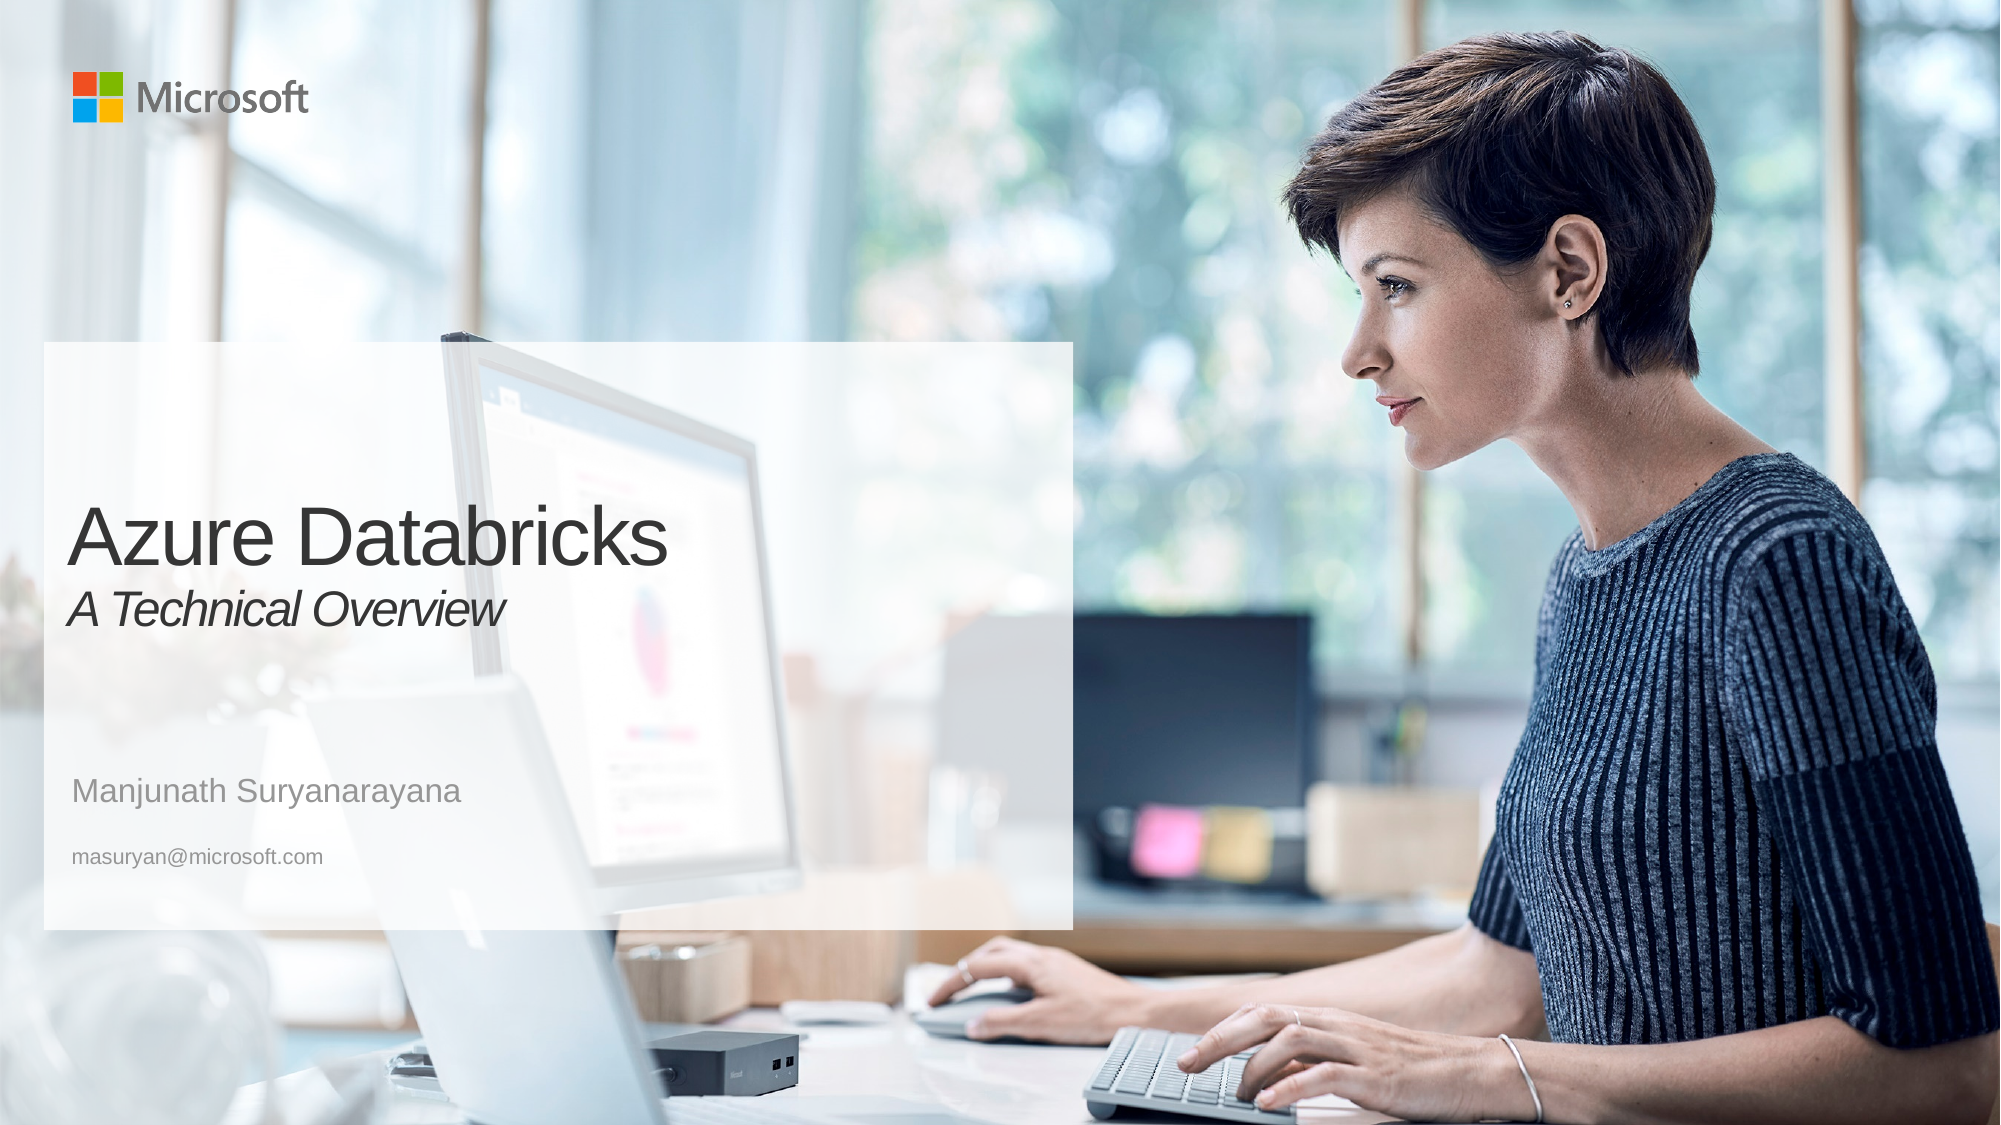

Azure Databricks
A Technical Overview
Manjunath Suryanarayana

masuryan@microsoft.com